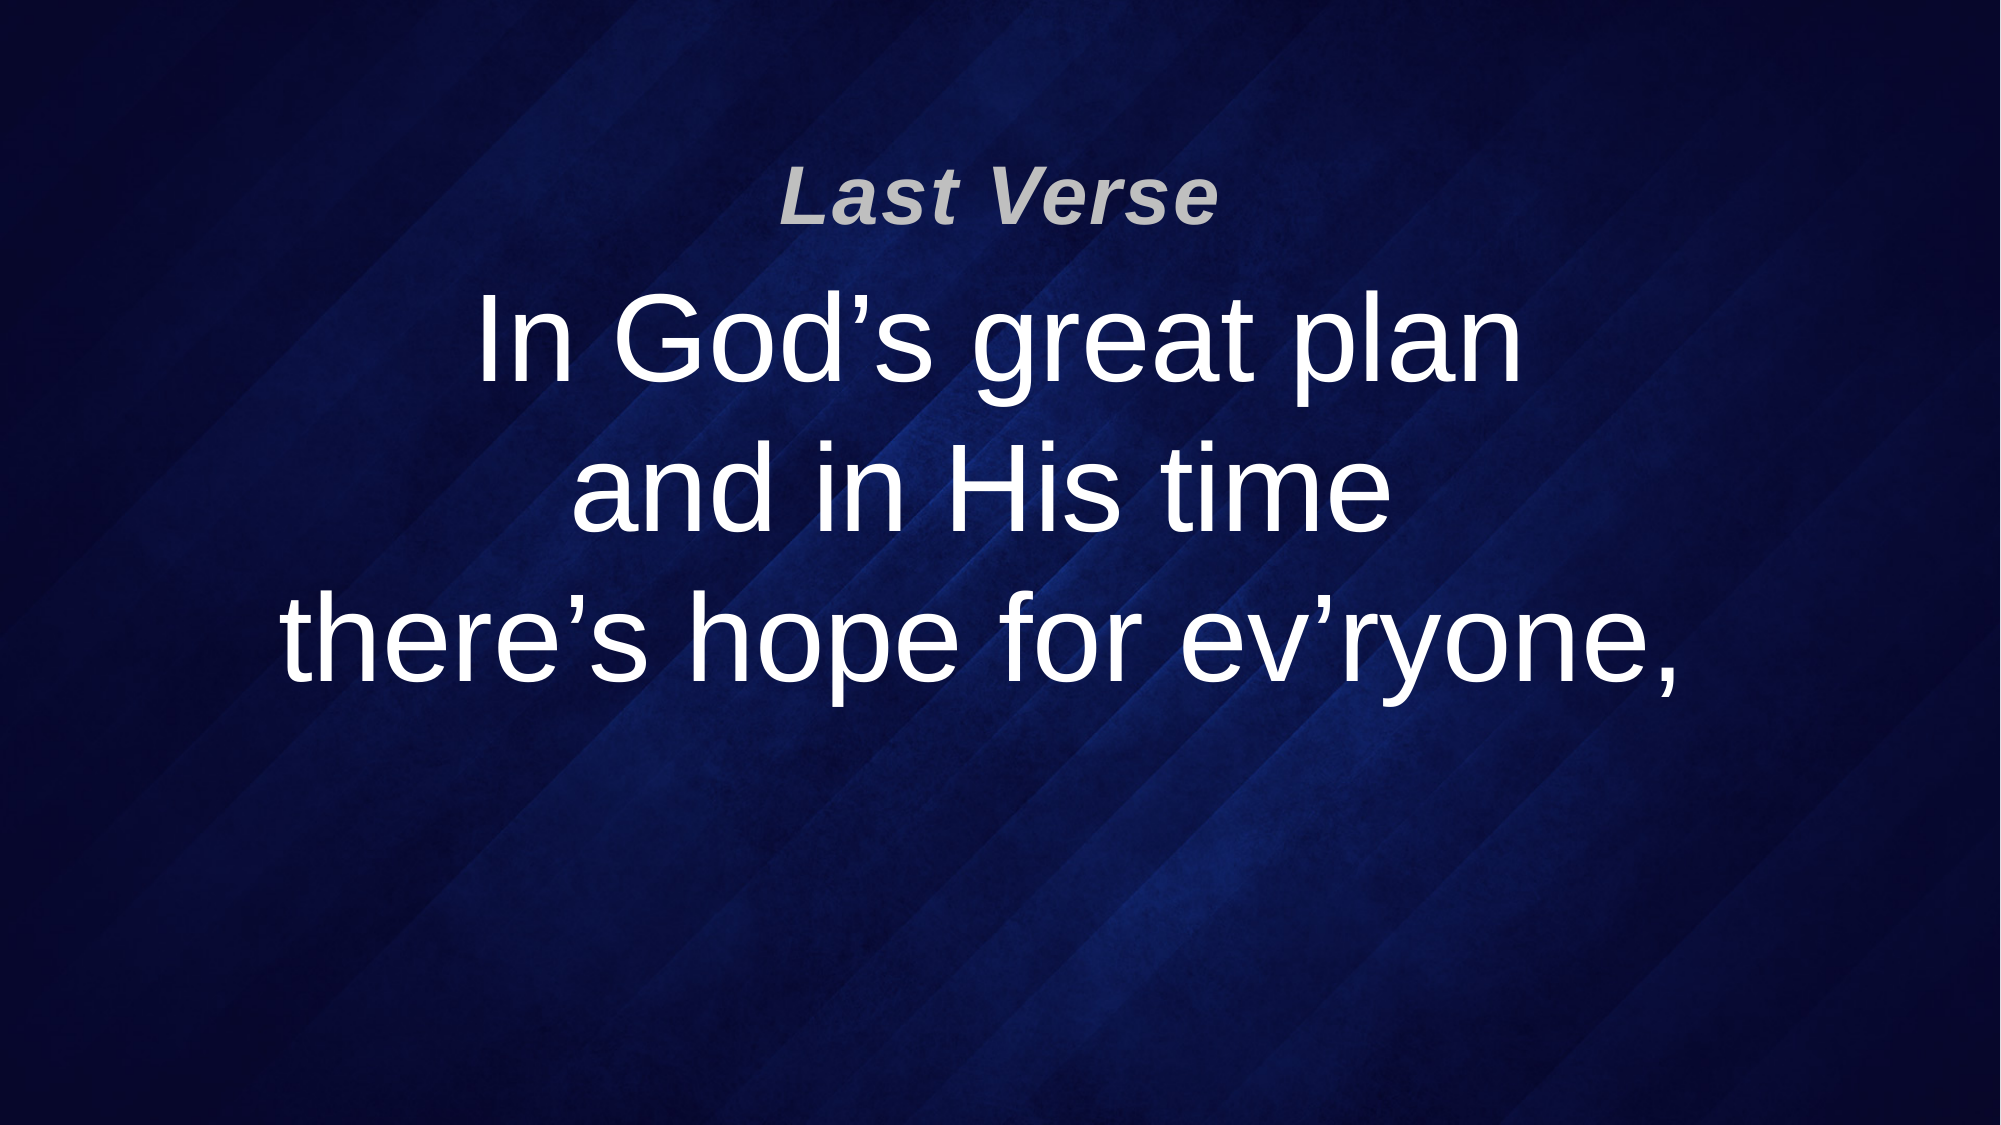

Last Verse
# In God’s great plan and in His time there’s hope for ev’ryone,